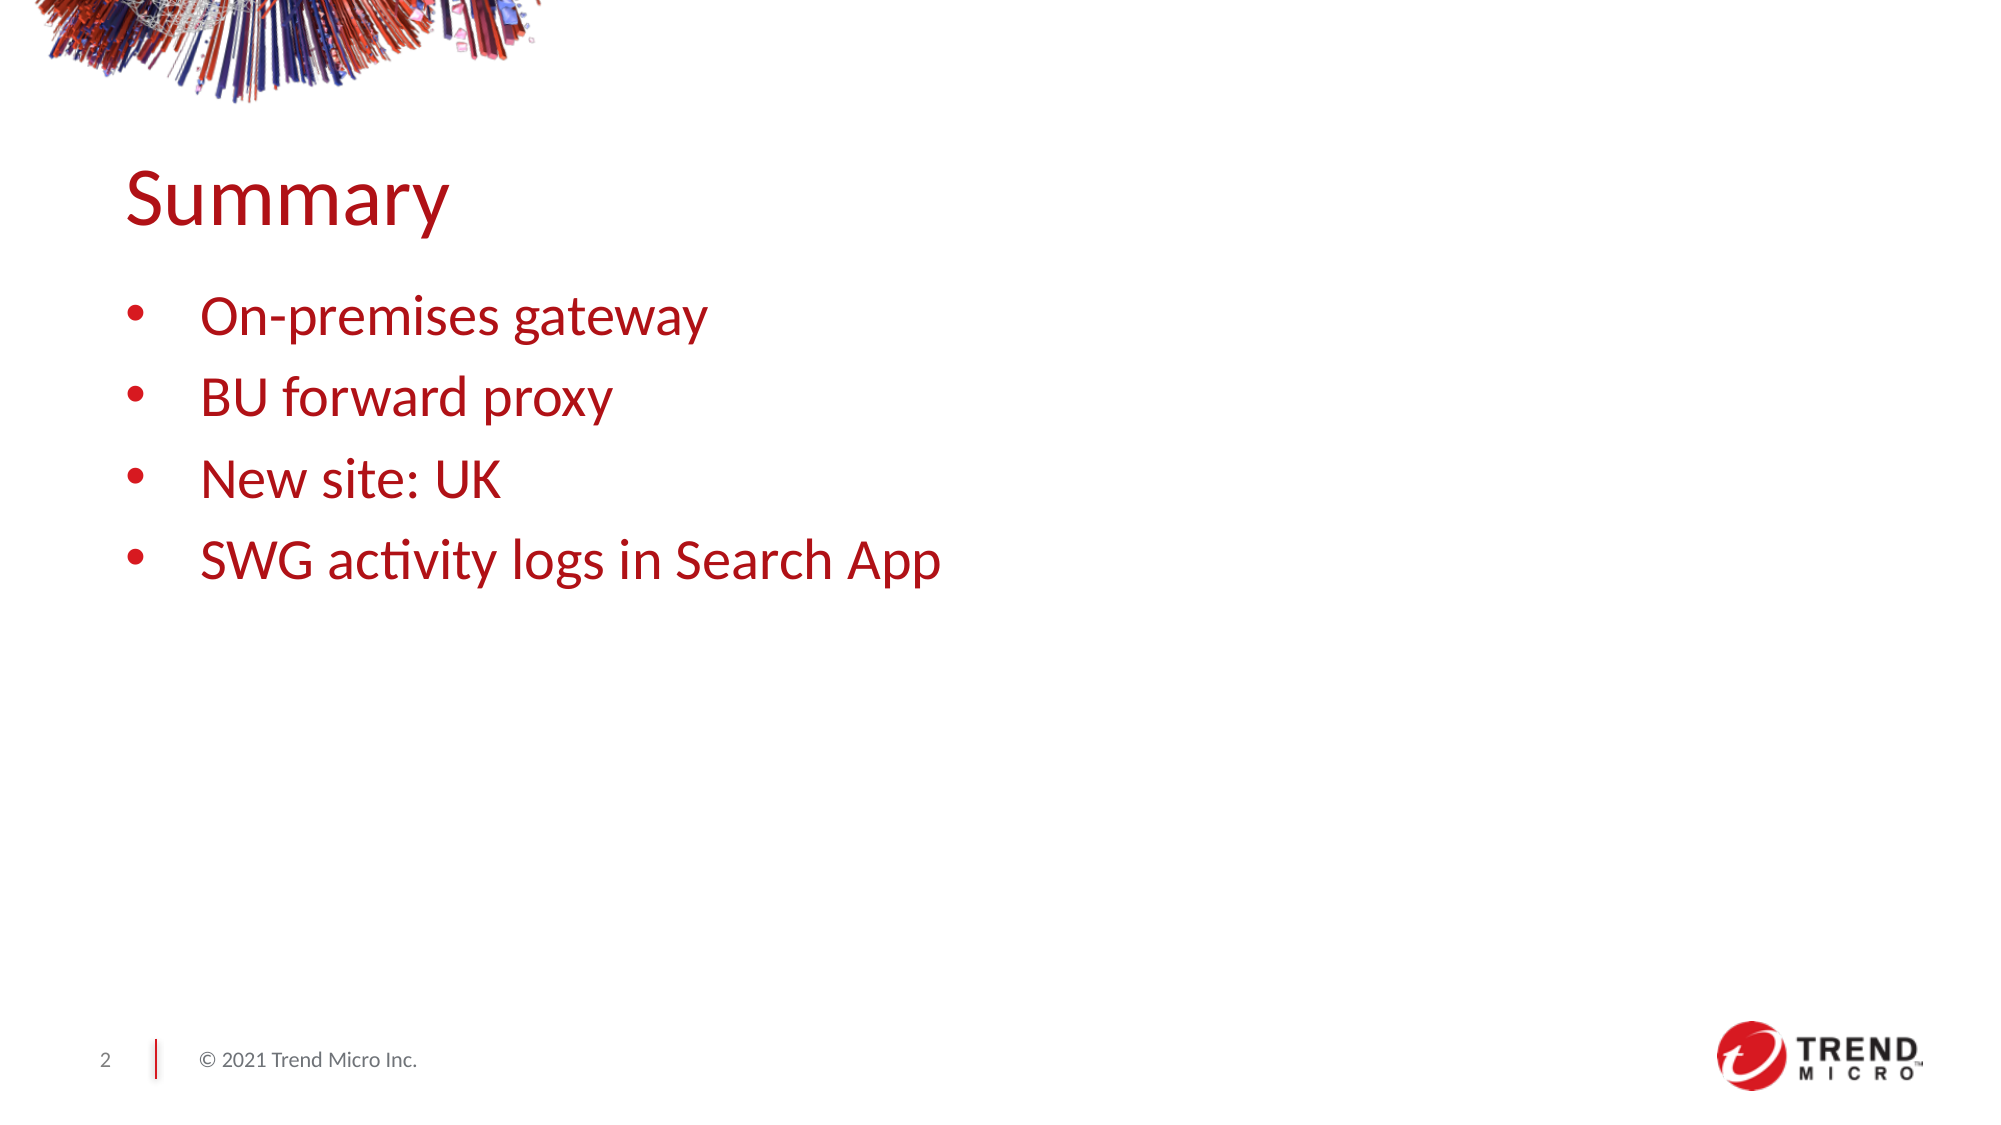

# Summary
On-premises gateway
BU forward proxy
New site: UK
SWG activity logs in Search App